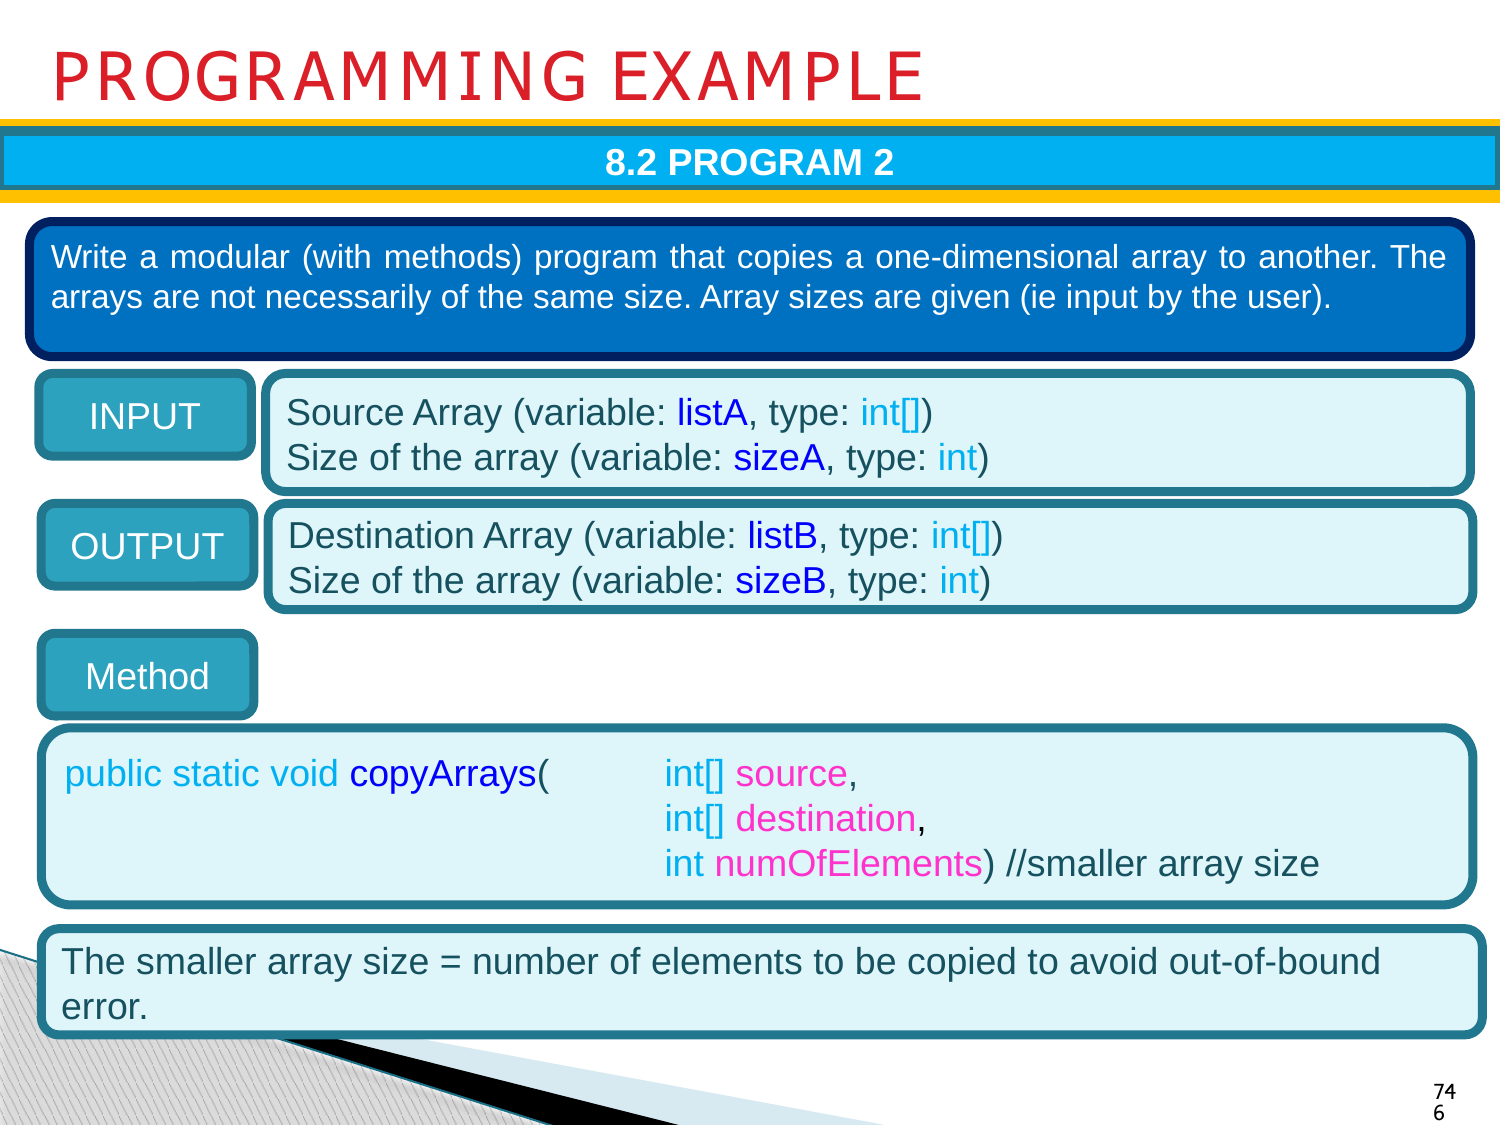

# PROGRAMMING EXAMPLE
8.2 PROGRAM 2
Write a modular (with methods) program that copies a one-dimensional array to another. The arrays are not necessarily of the same size. Array sizes are given (ie input by the user).
INPUT
Source Array (variable: listA, type: int[])
Size of the array (variable: sizeA, type: int)
OUTPUT
Destination Array (variable: listB, type: int[])
Size of the array (variable: sizeB, type: int)
Method
public static void copyArrays(	int[] source,
				int[] destination,
				int numOfElements) //smaller array size
The smaller array size = number of elements to be copied to avoid out-of-bound error.
746